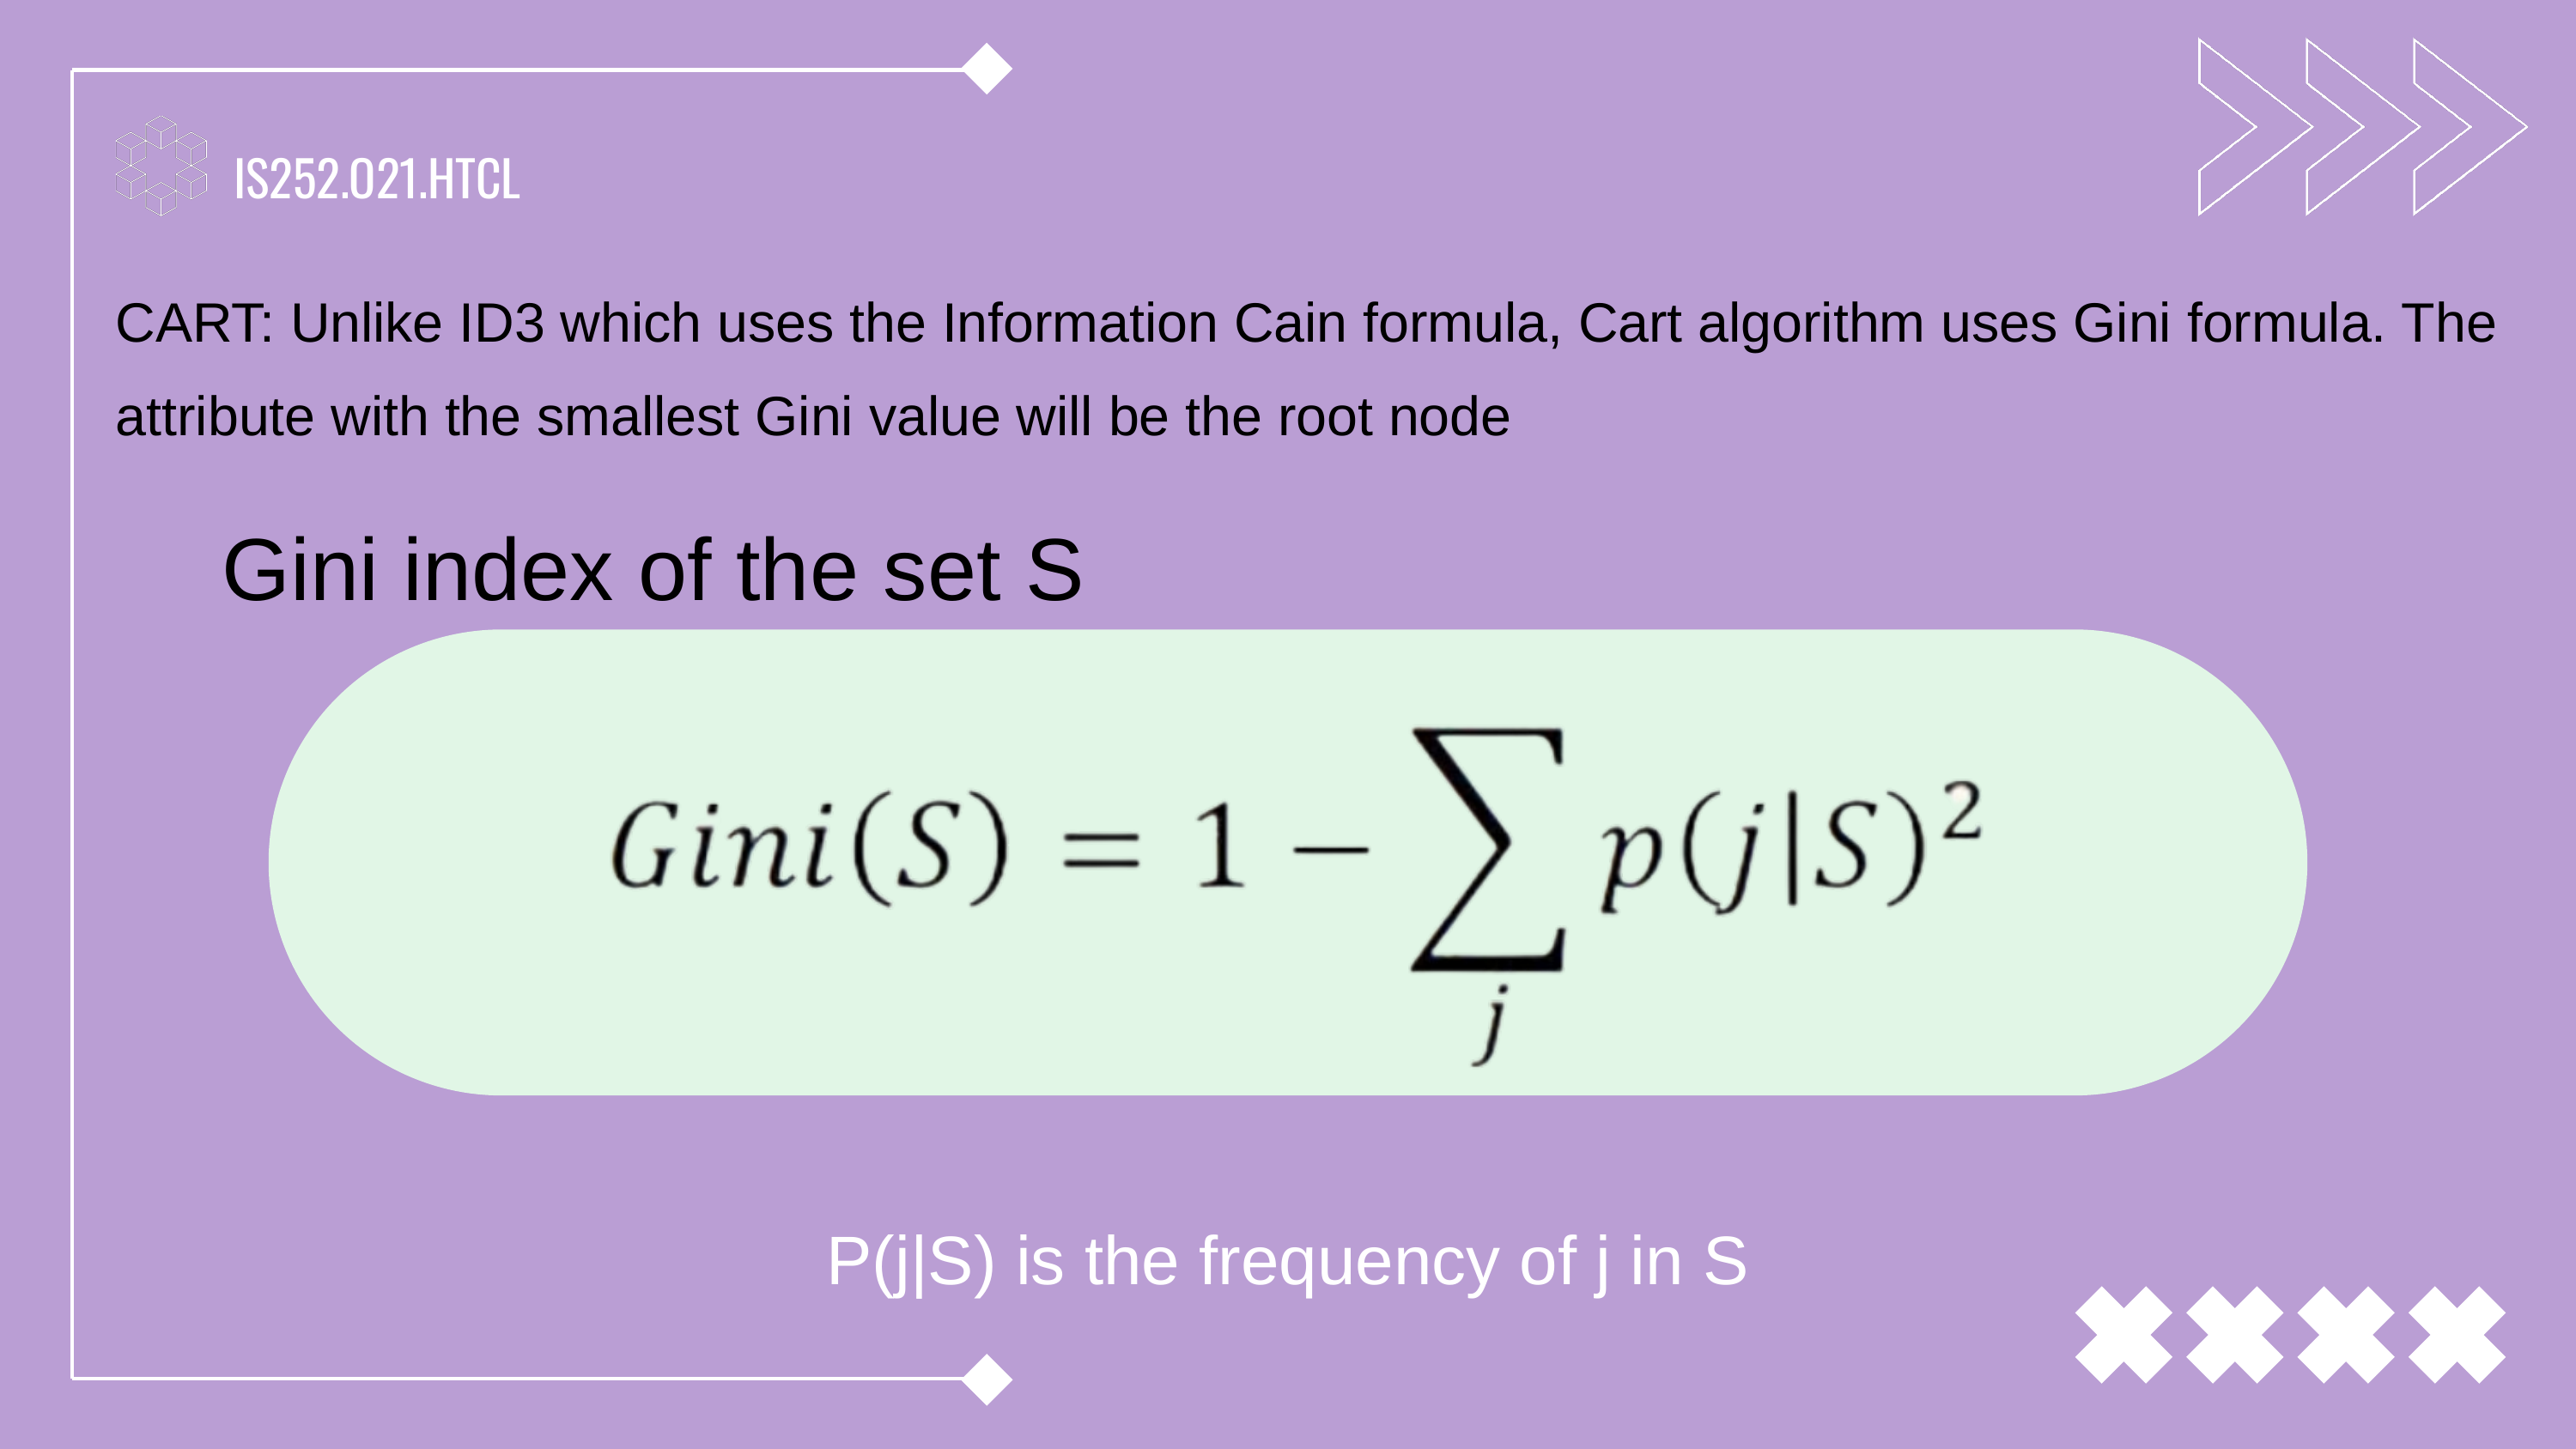

IS252.O21.HTCL
CART: Unlike ID3 which uses the Information Cain formula, Cart algorithm uses Gini formula. The attribute with the smallest Gini value will be the root node
Gini index of the set S

P(j|S) is the frequency of j in S